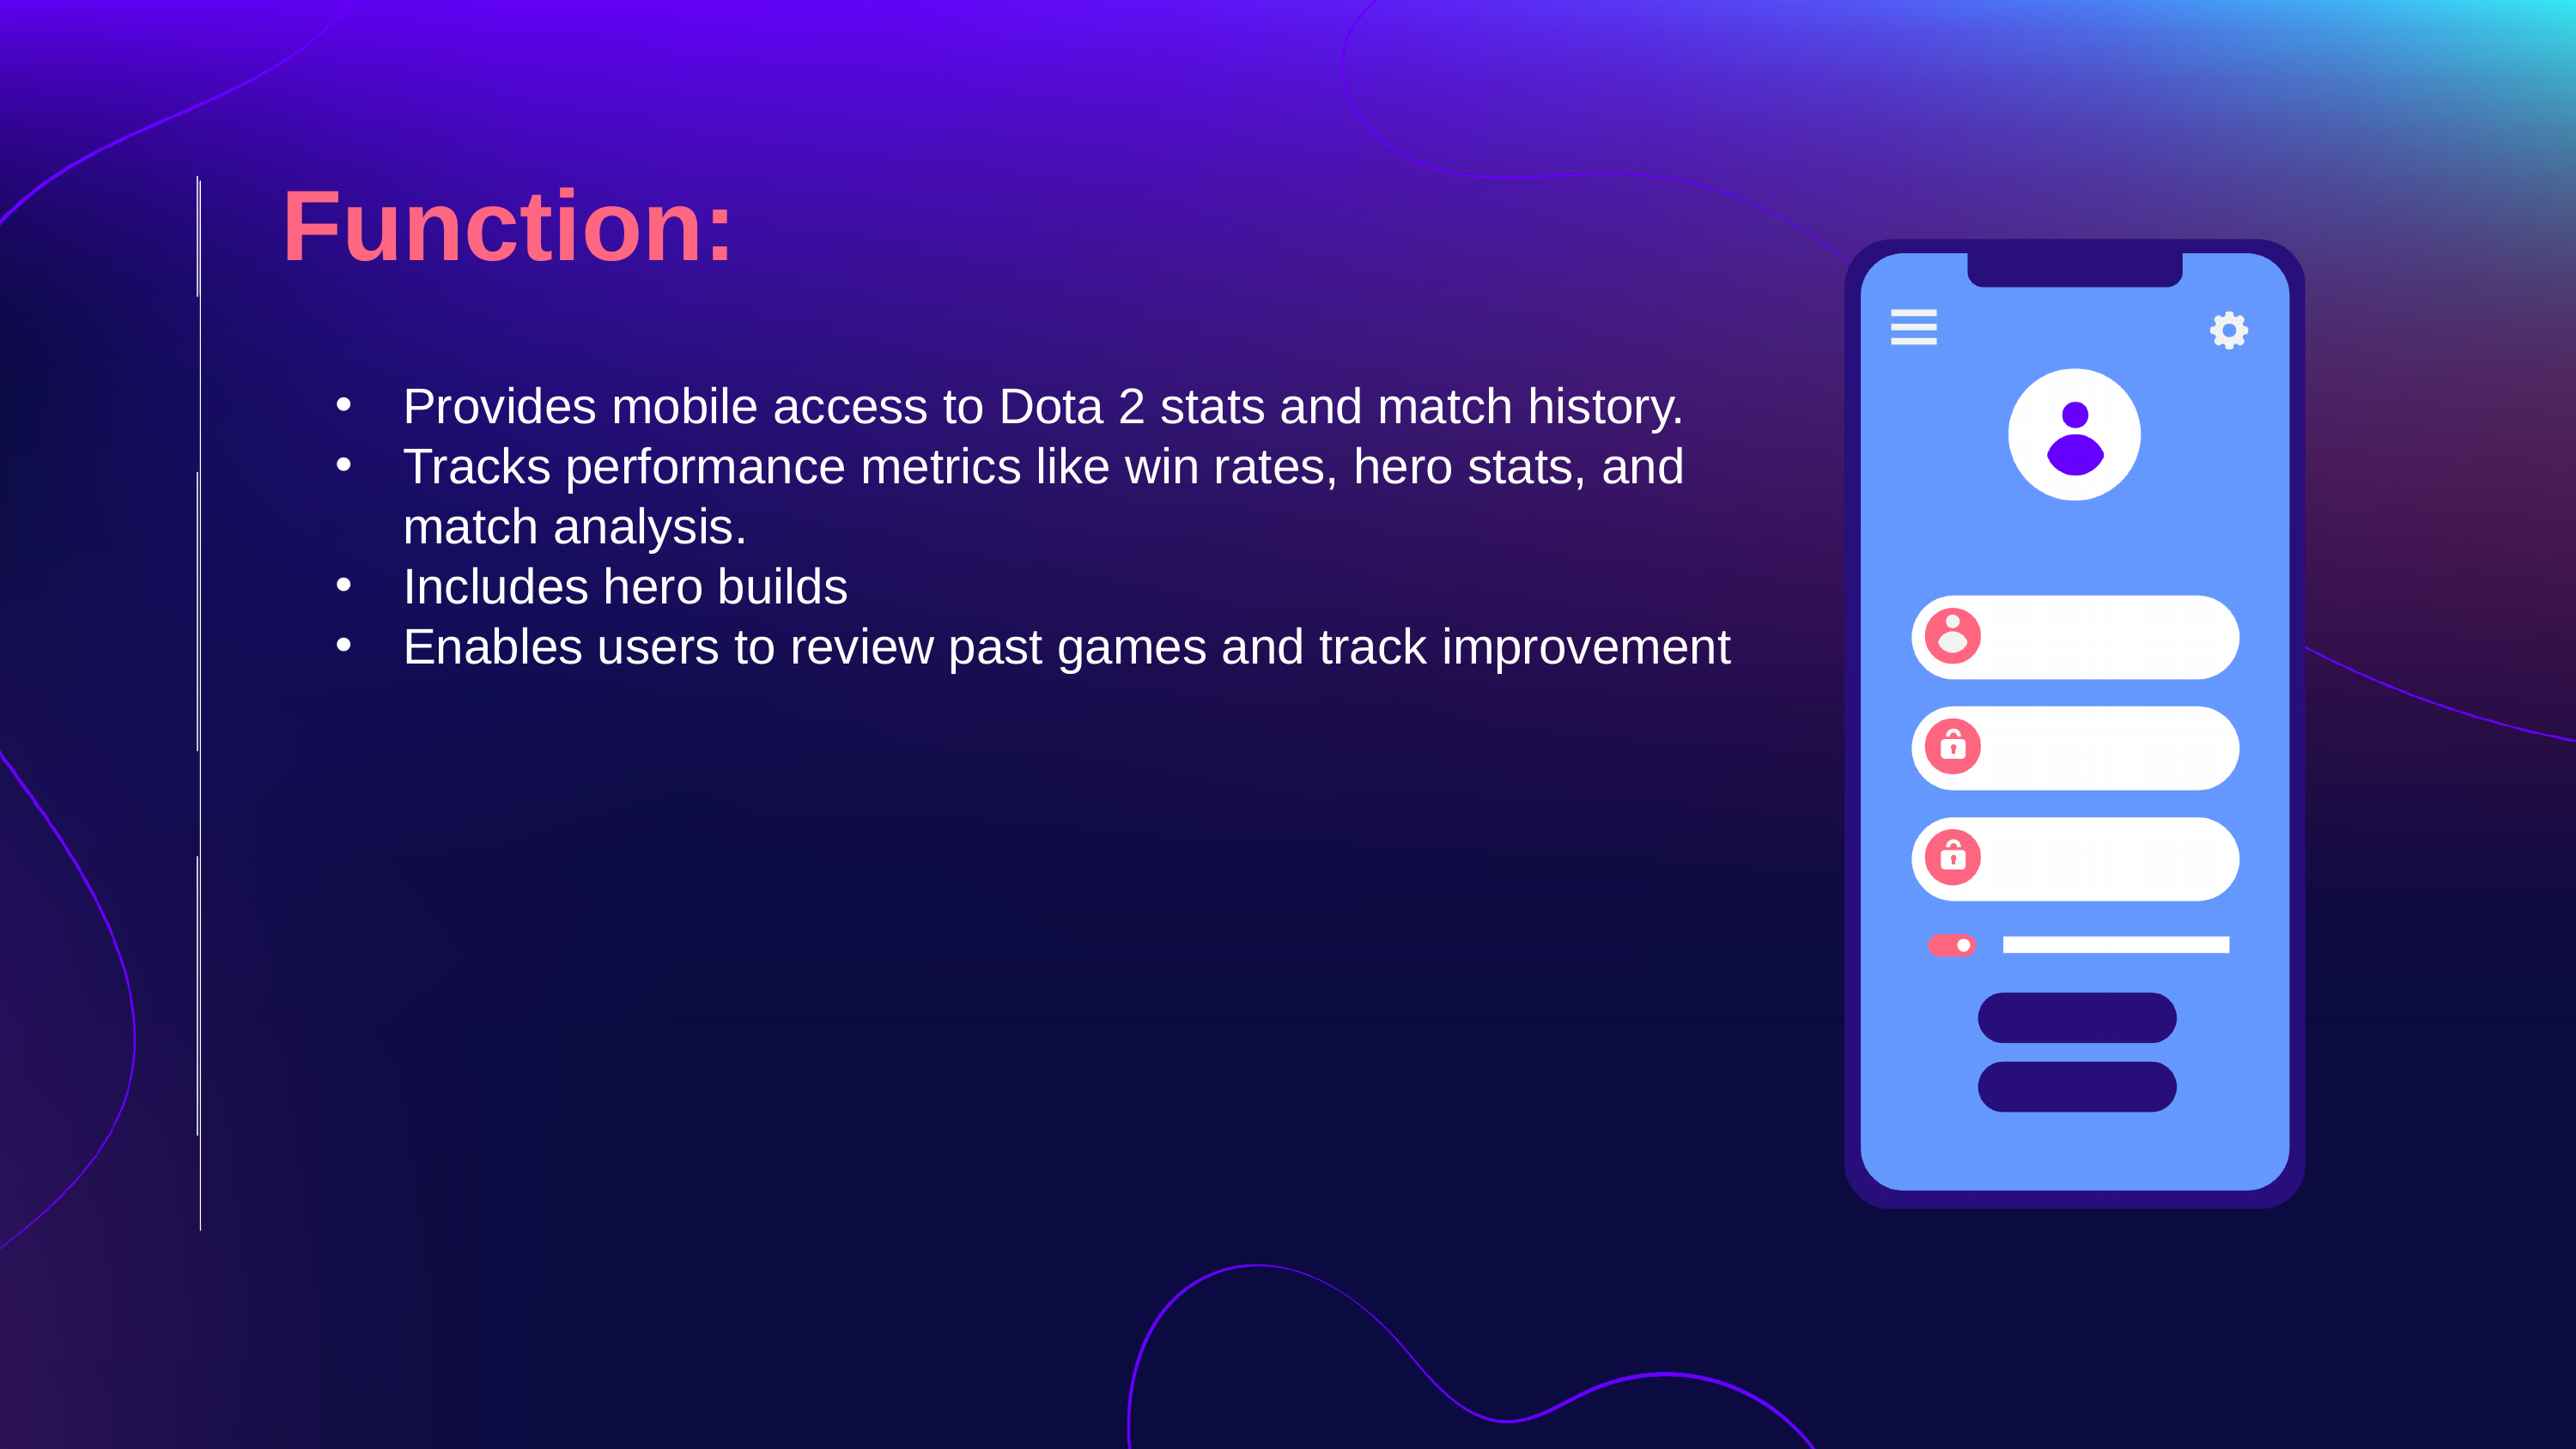

Function:

Provides mobile access to Dota 2 stats and match history.
Tracks performance metrics like win rates, hero stats, and match analysis.
Includes hero builds
Enables users to review past games and track improvement